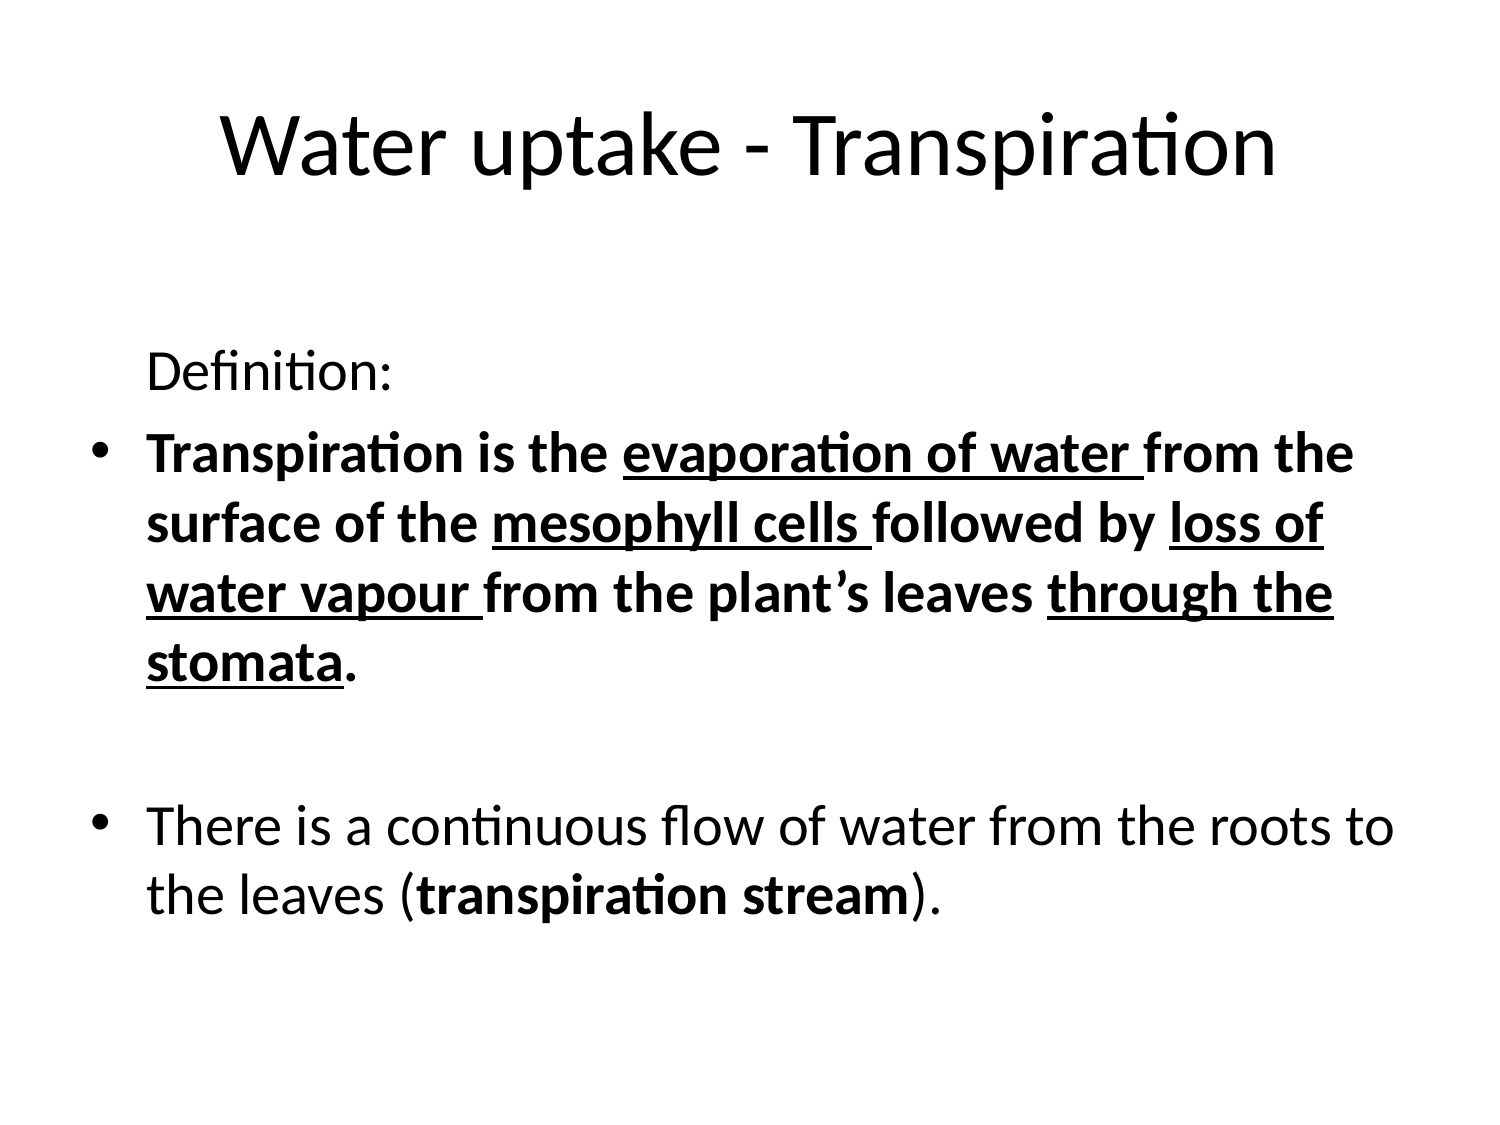

# Water uptake - Transpiration
	Definition:
Transpiration is the evaporation of water from the surface of the mesophyll cells followed by loss of water vapour from the plant’s leaves through the stomata.

There is a continuous flow of water from the roots to the leaves (transpiration stream).